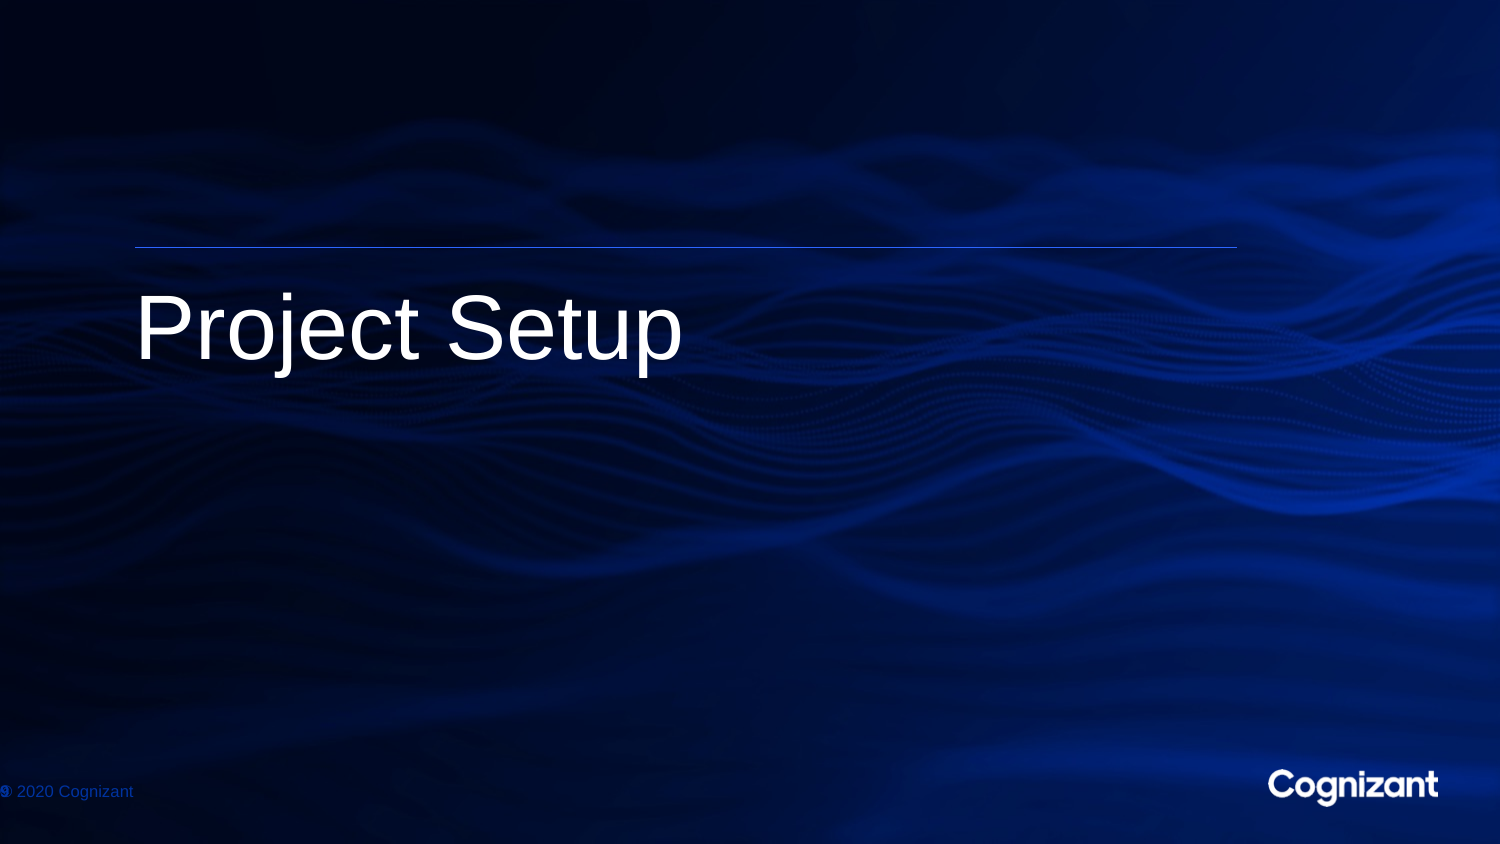

# Project Setup
© 2020 Cognizant
9